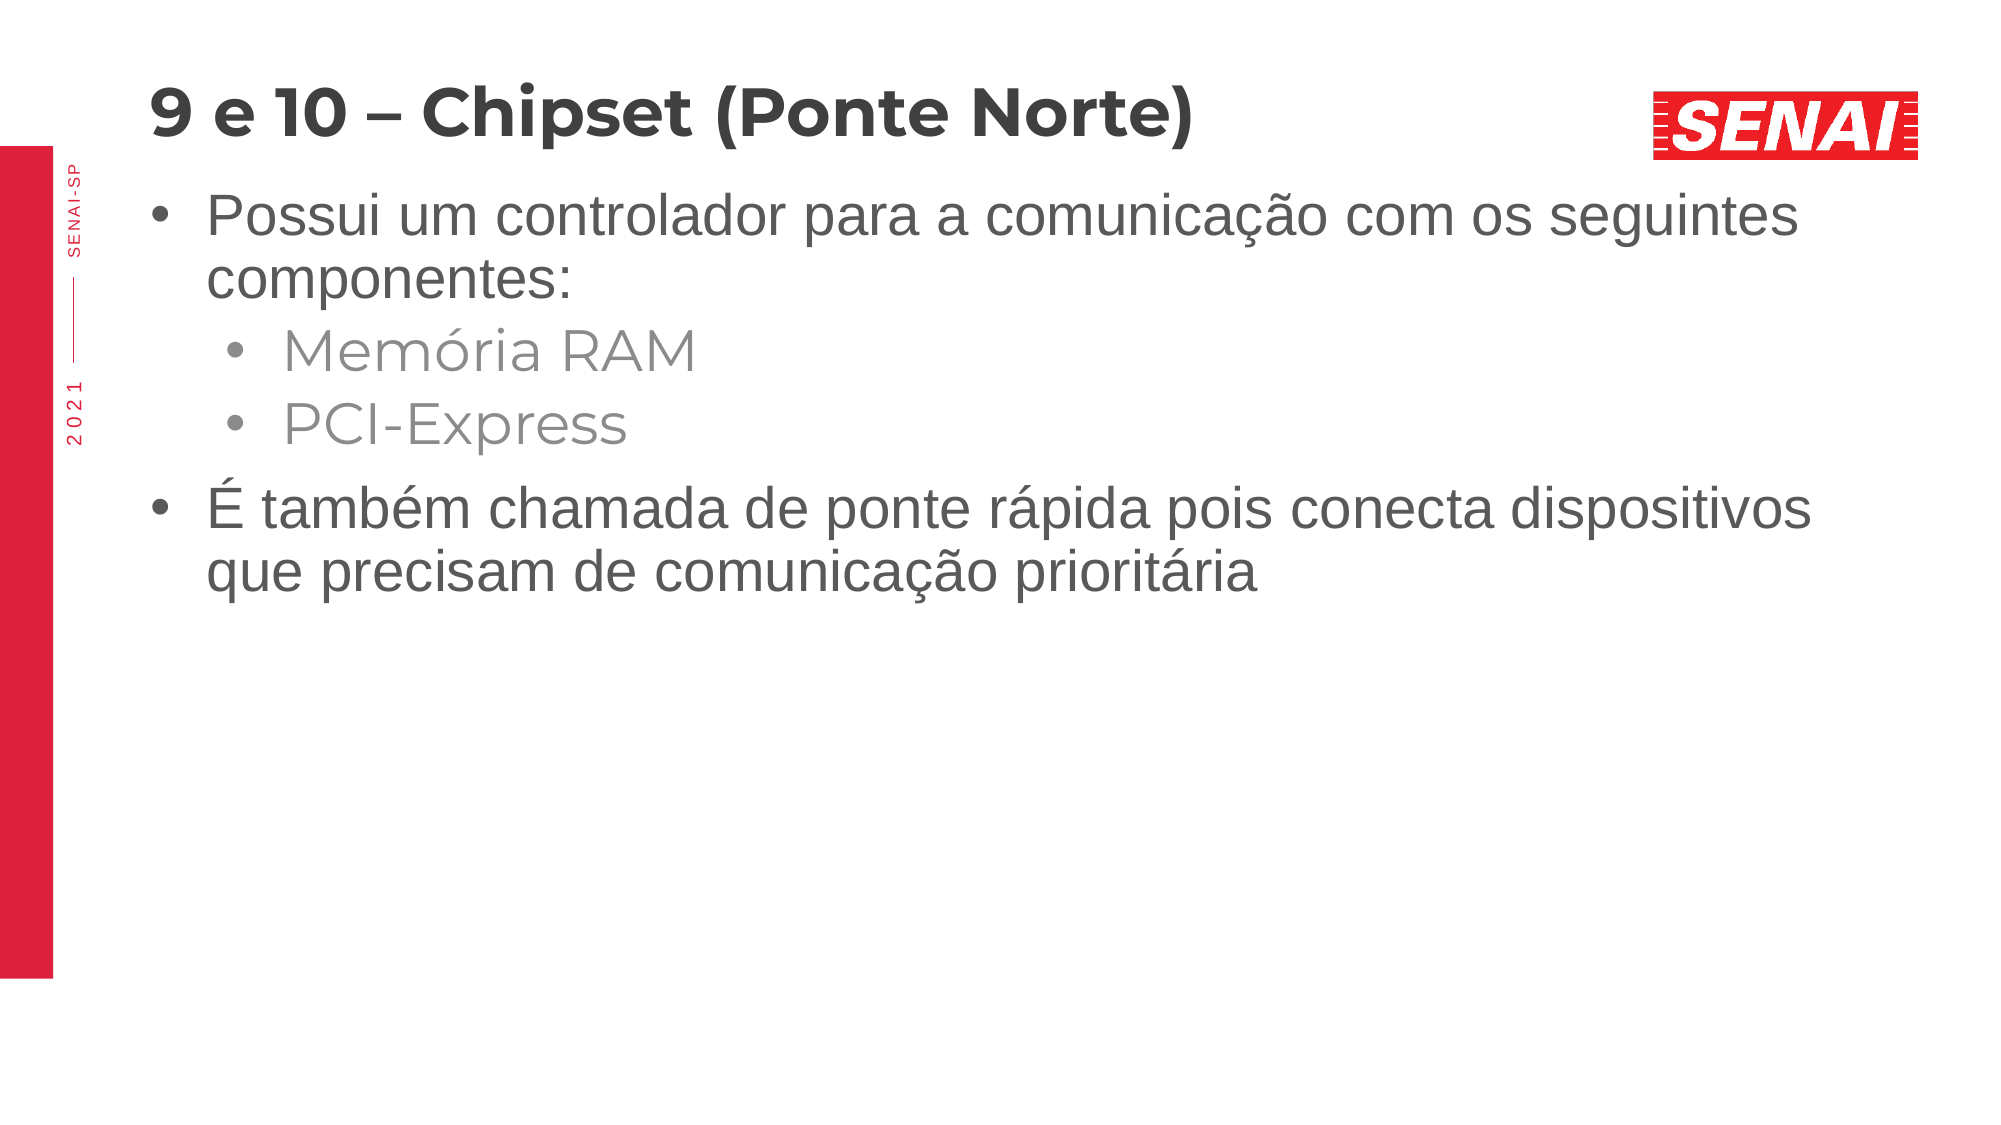

# 9 e 10 – Chipset (Ponte Norte)
Possui um controlador para a comunicação com os seguintes componentes:
Memória RAM
PCI-Express
É também chamada de ponte rápida pois conecta dispositivos que precisam de comunicação prioritária